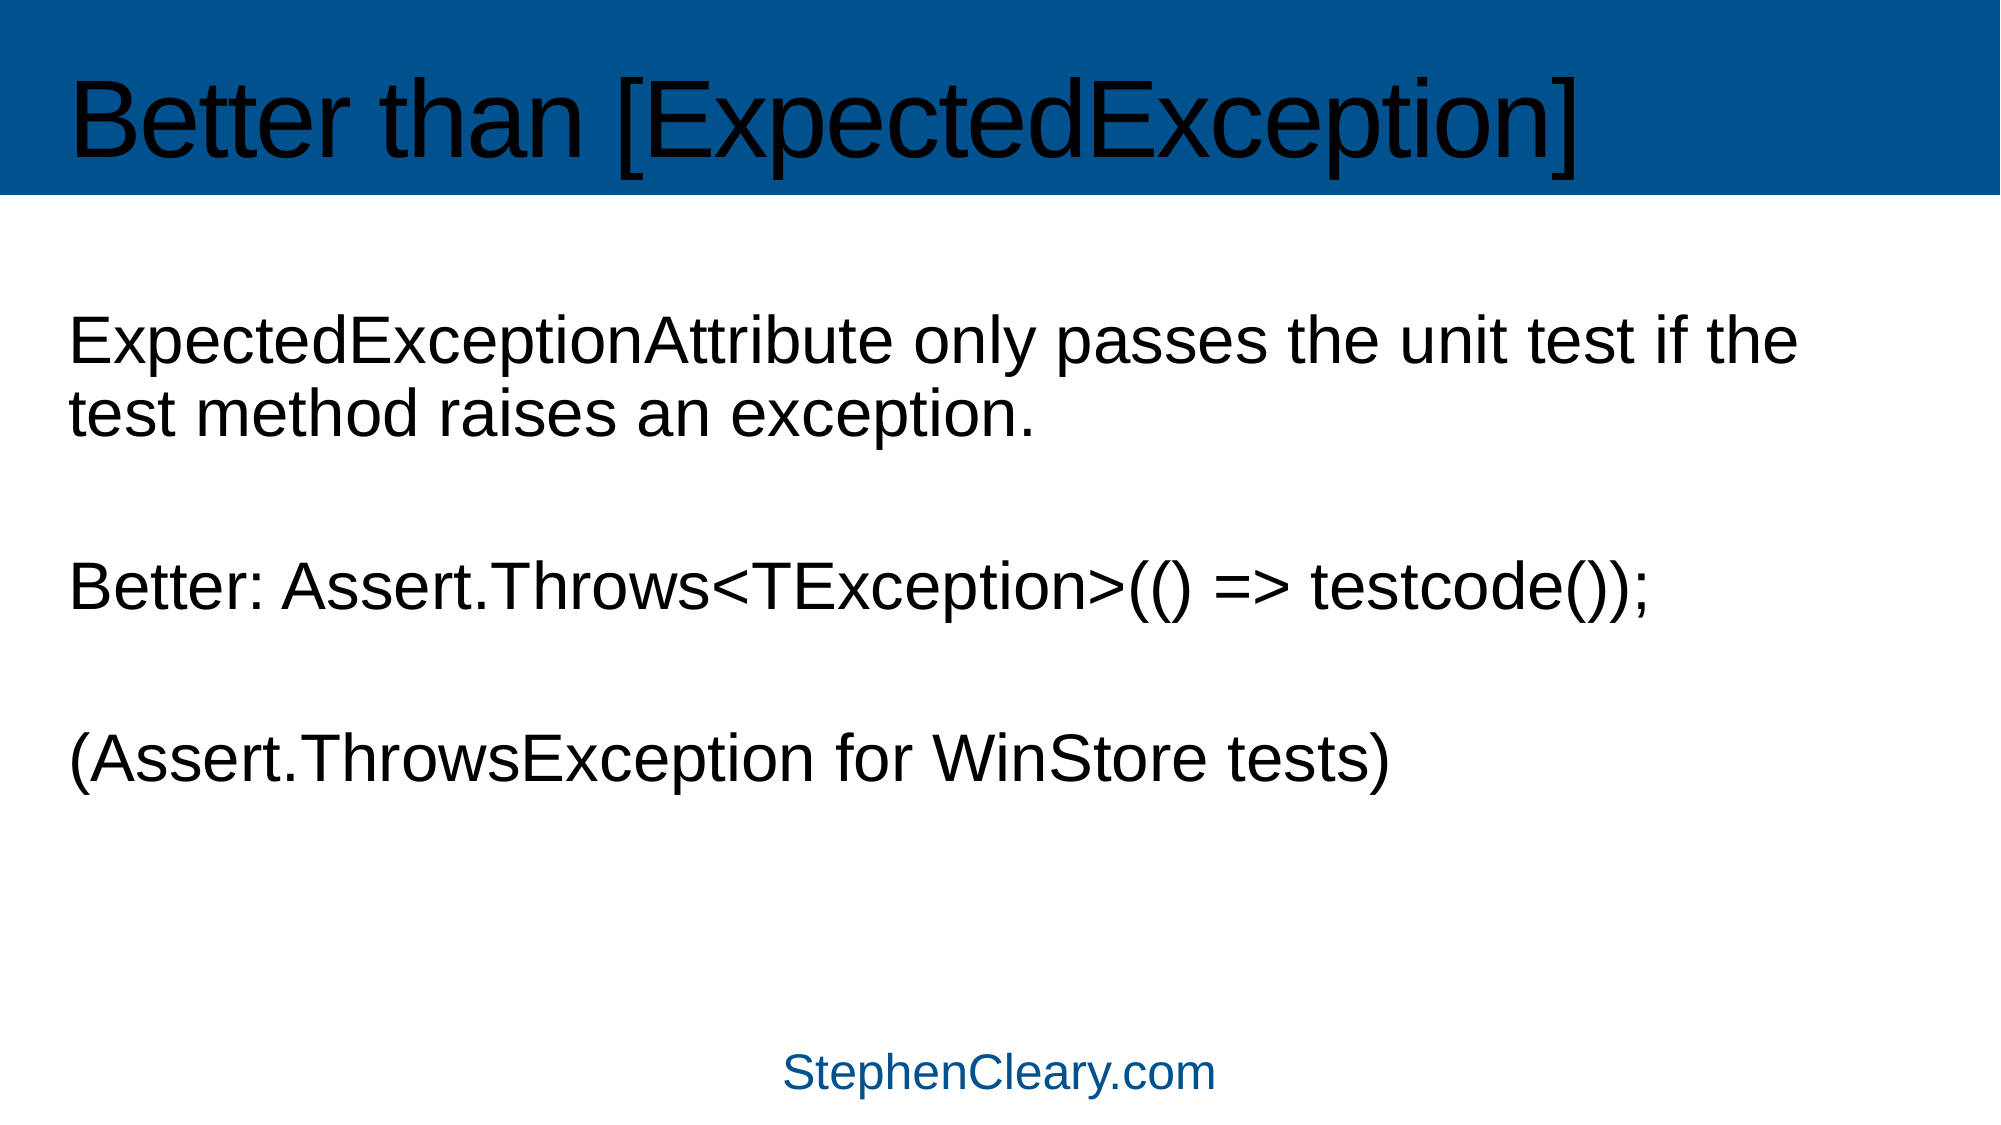

# Better than [ExpectedException]

ExpectedExceptionAttribute only passes the unit test if the test method raises an exception.

Better: Assert.Throws<TException>(() => testcode());

(Assert.ThrowsException for WinStore tests)